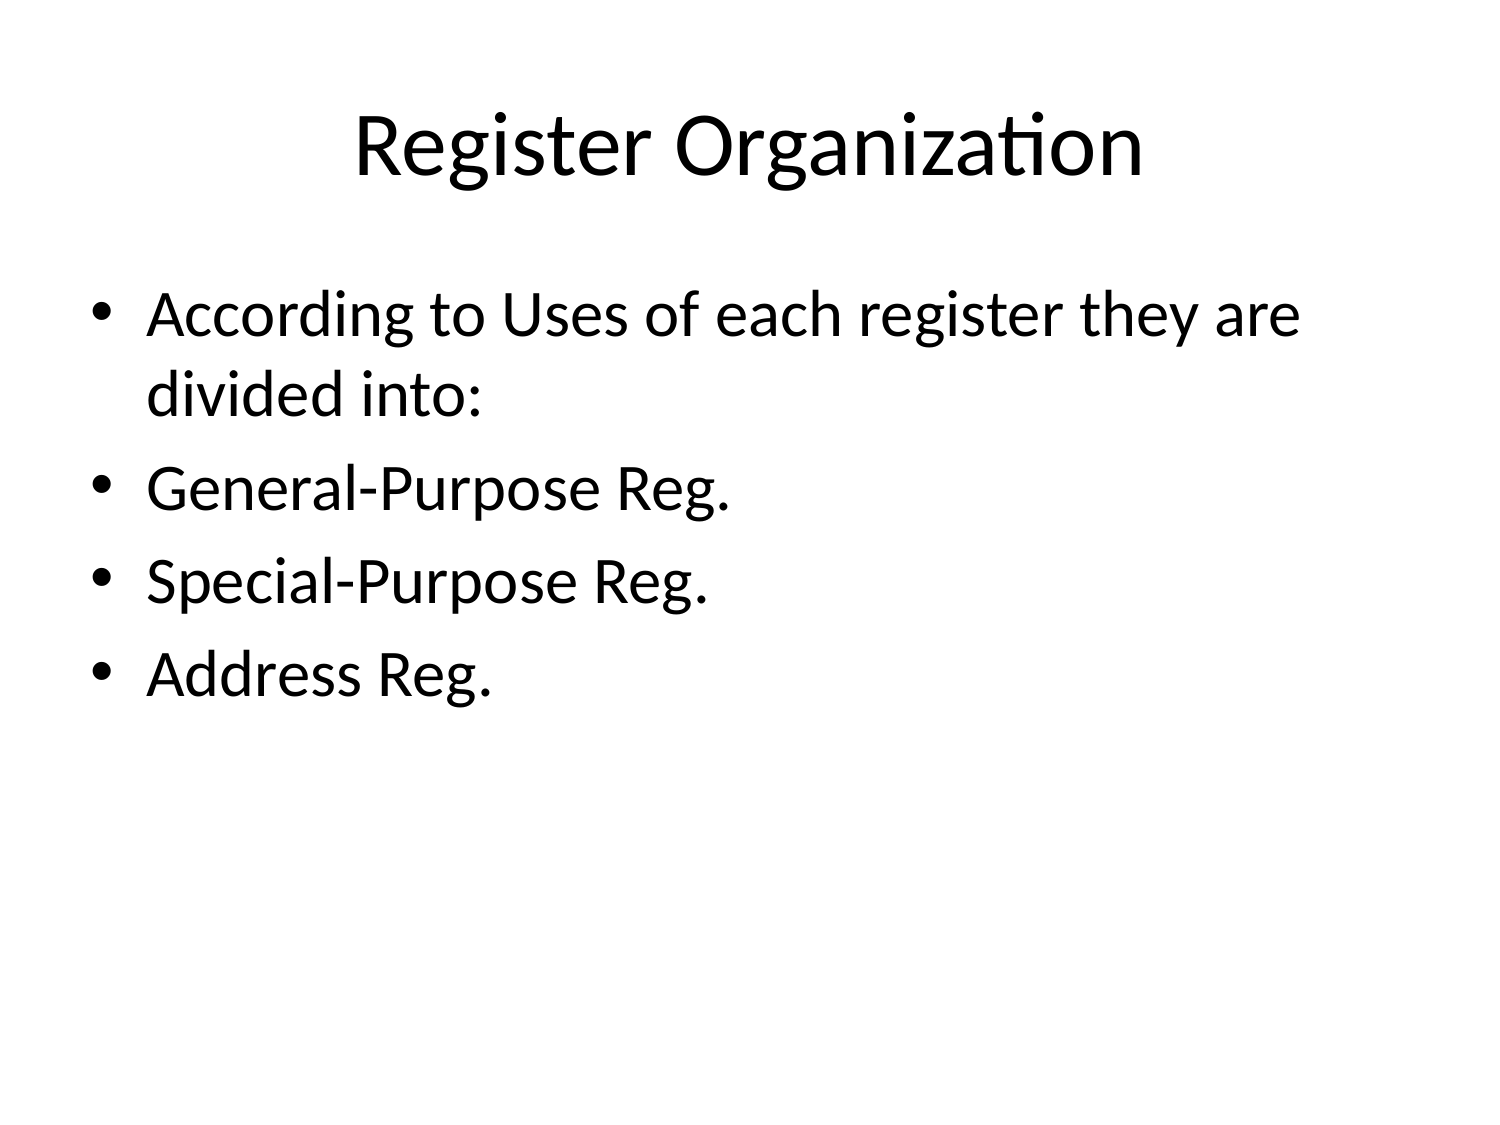

# Register Organization
According to Uses of each register they are divided into:
General-Purpose Reg.
Special-Purpose Reg.
Address Reg.